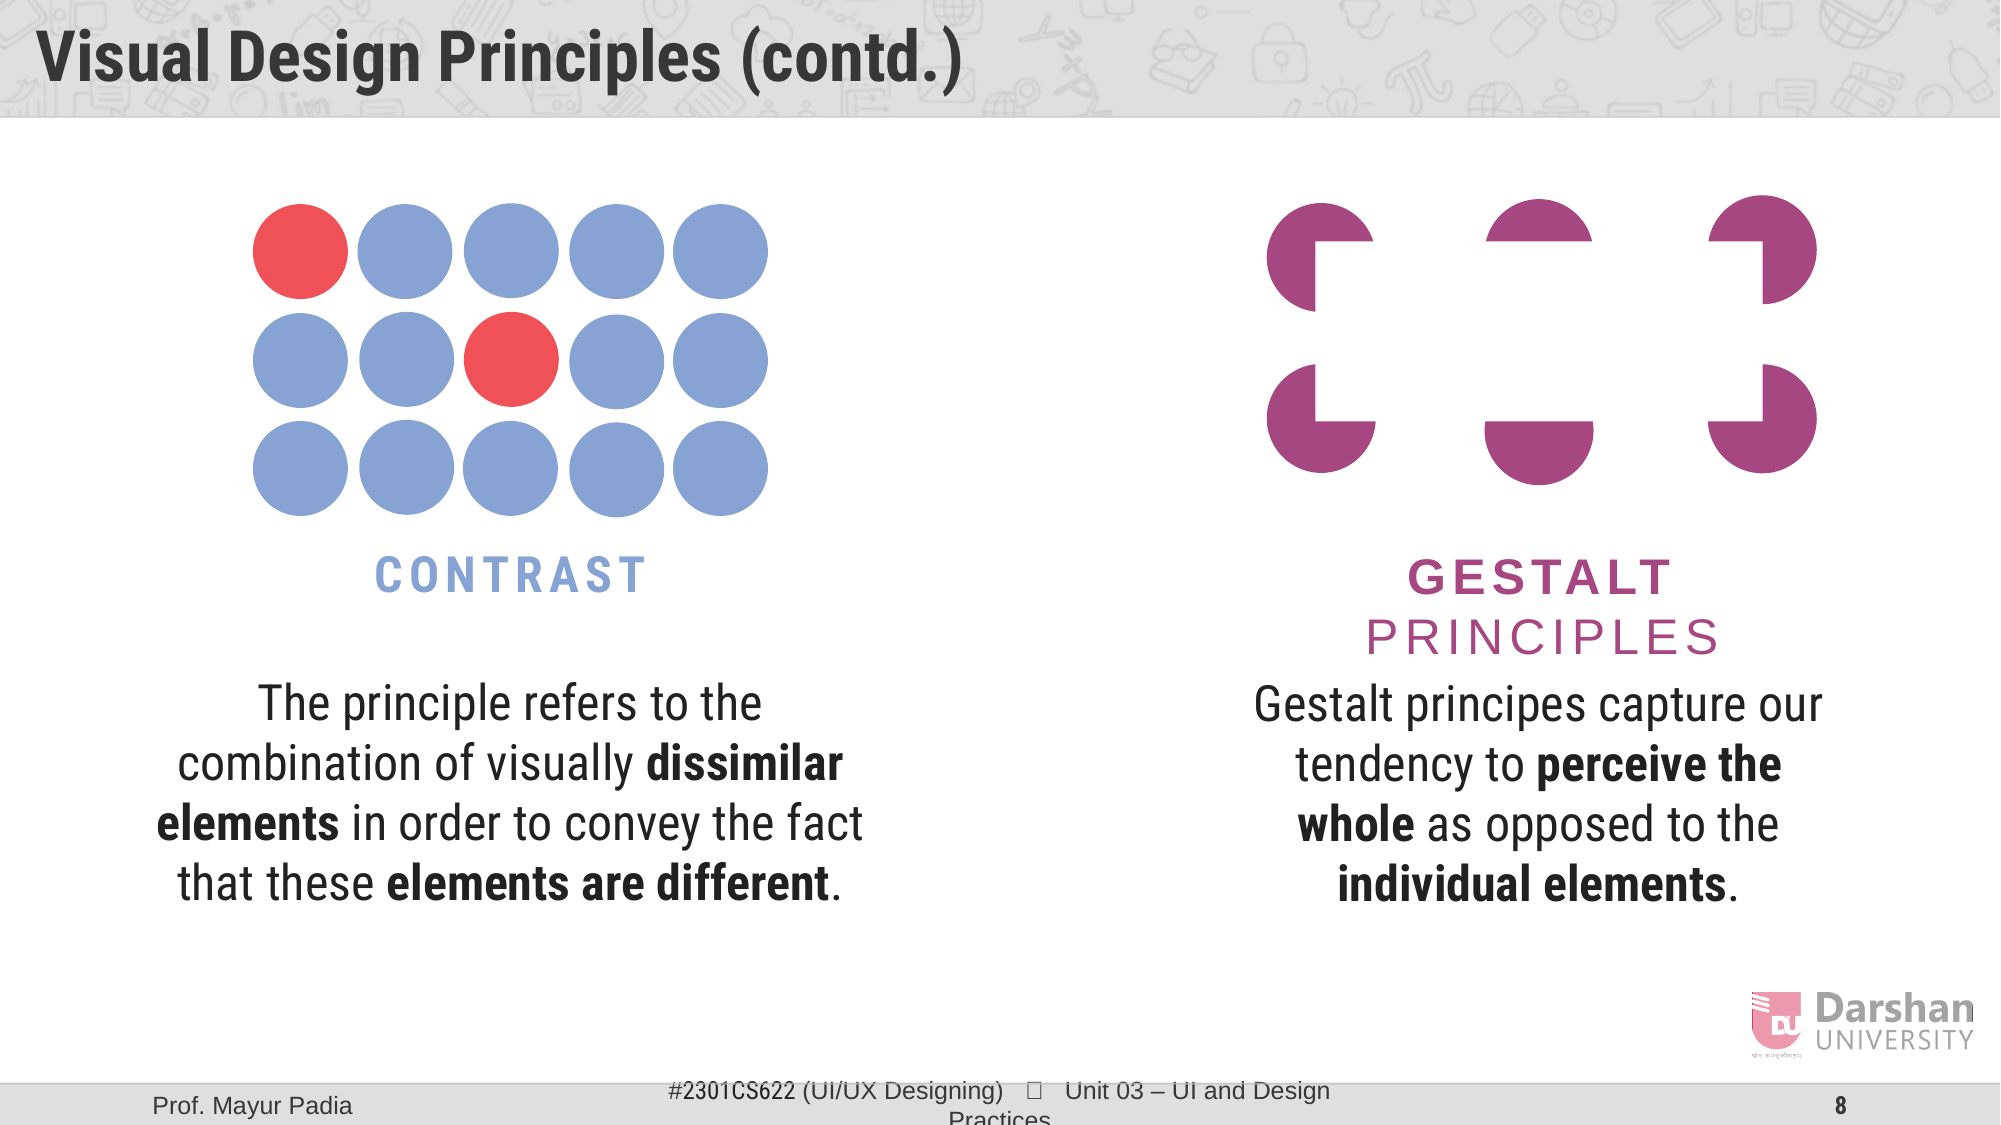

# Visual Design Principles (contd.)

GESTALT PRINCIPLES
Gestalt principes capture our tendency to perceive the whole as opposed to the individual elements.

CONTRAST
The principle refers to the combination of visually dissimilar elements in order to convey the fact that these elements are different.